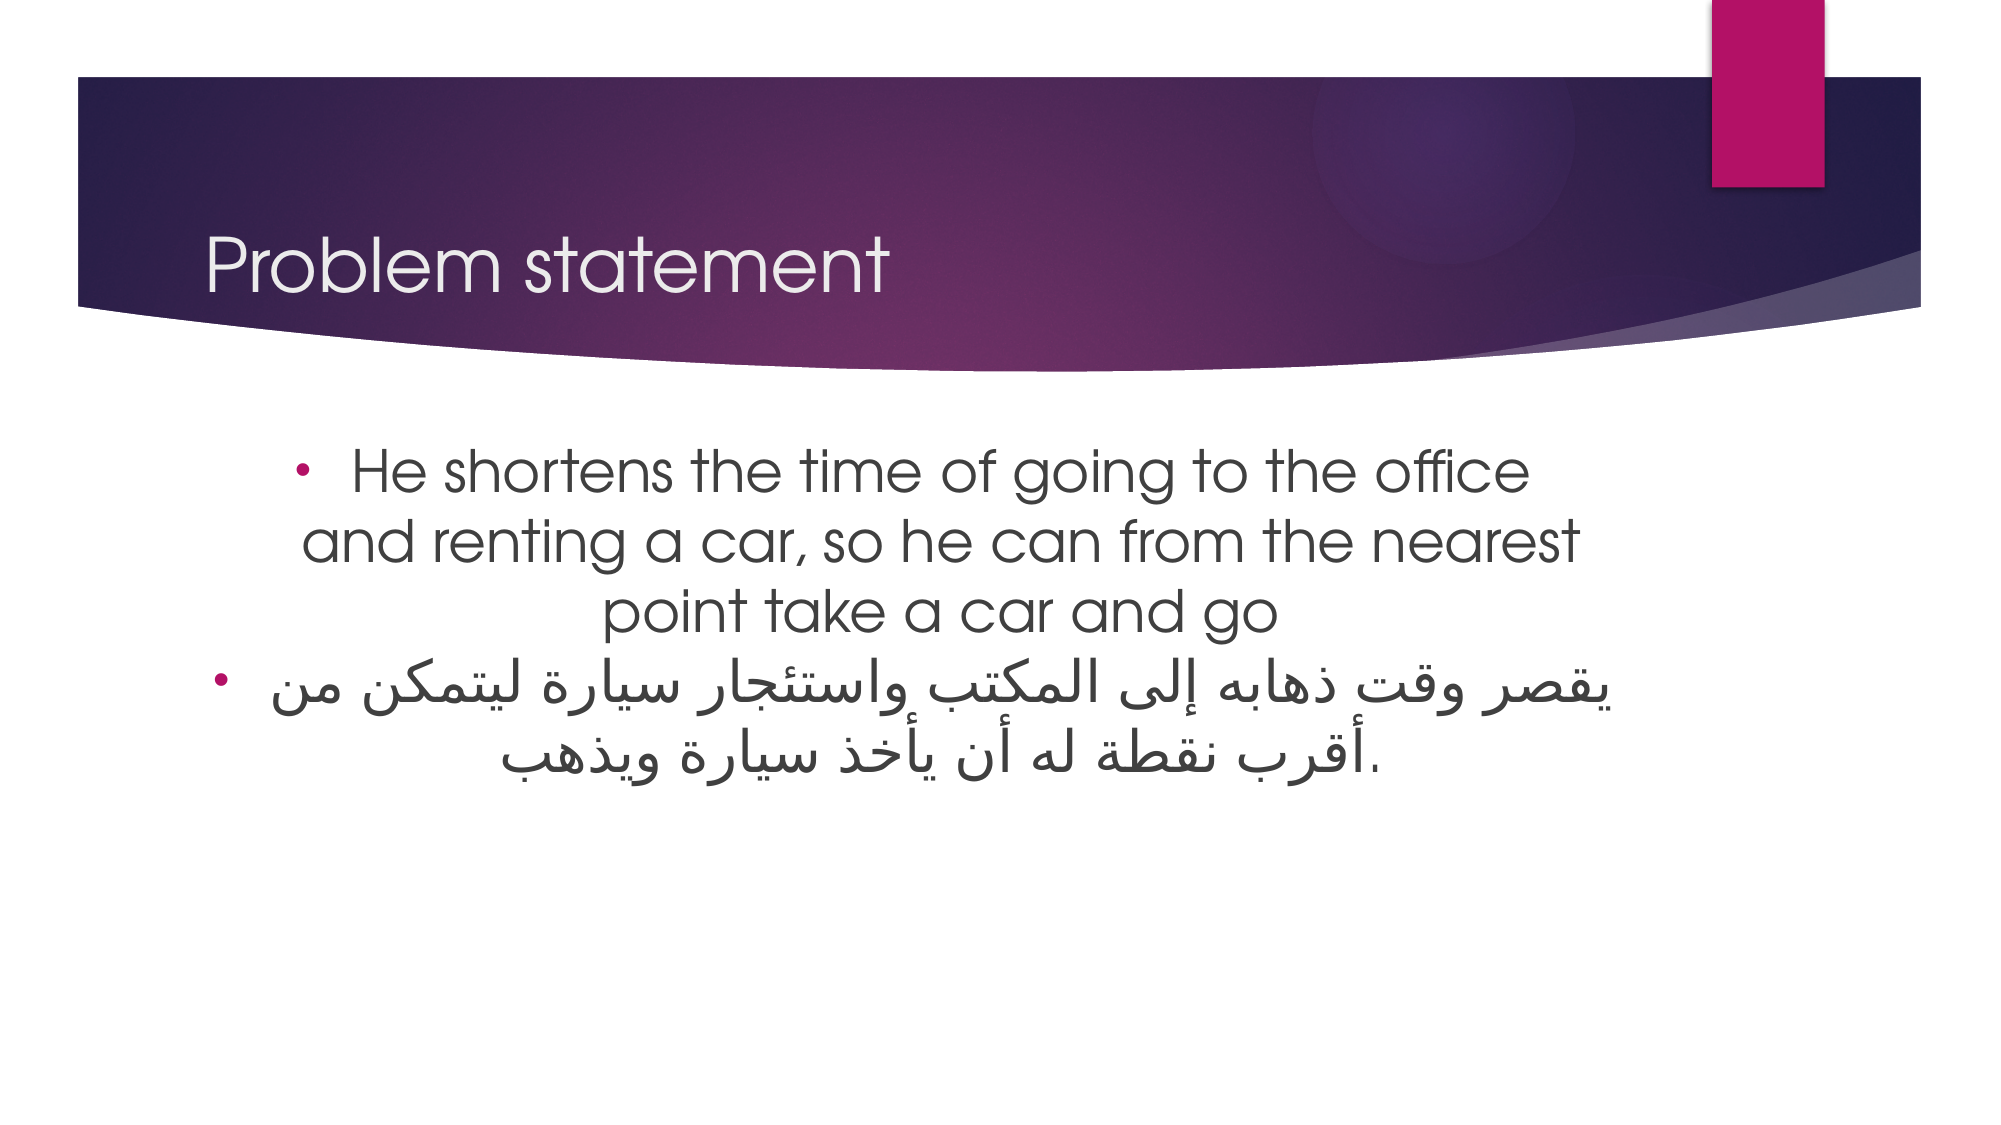

# Problem statement
He shortens the time of going to the office and renting a car, so he can from the nearest point take a car and go
يقصر وقت ذهابه إلى المكتب واستئجار سيارة ليتمكن من أقرب نقطة له أن يأخذ سيارة ويذهب.